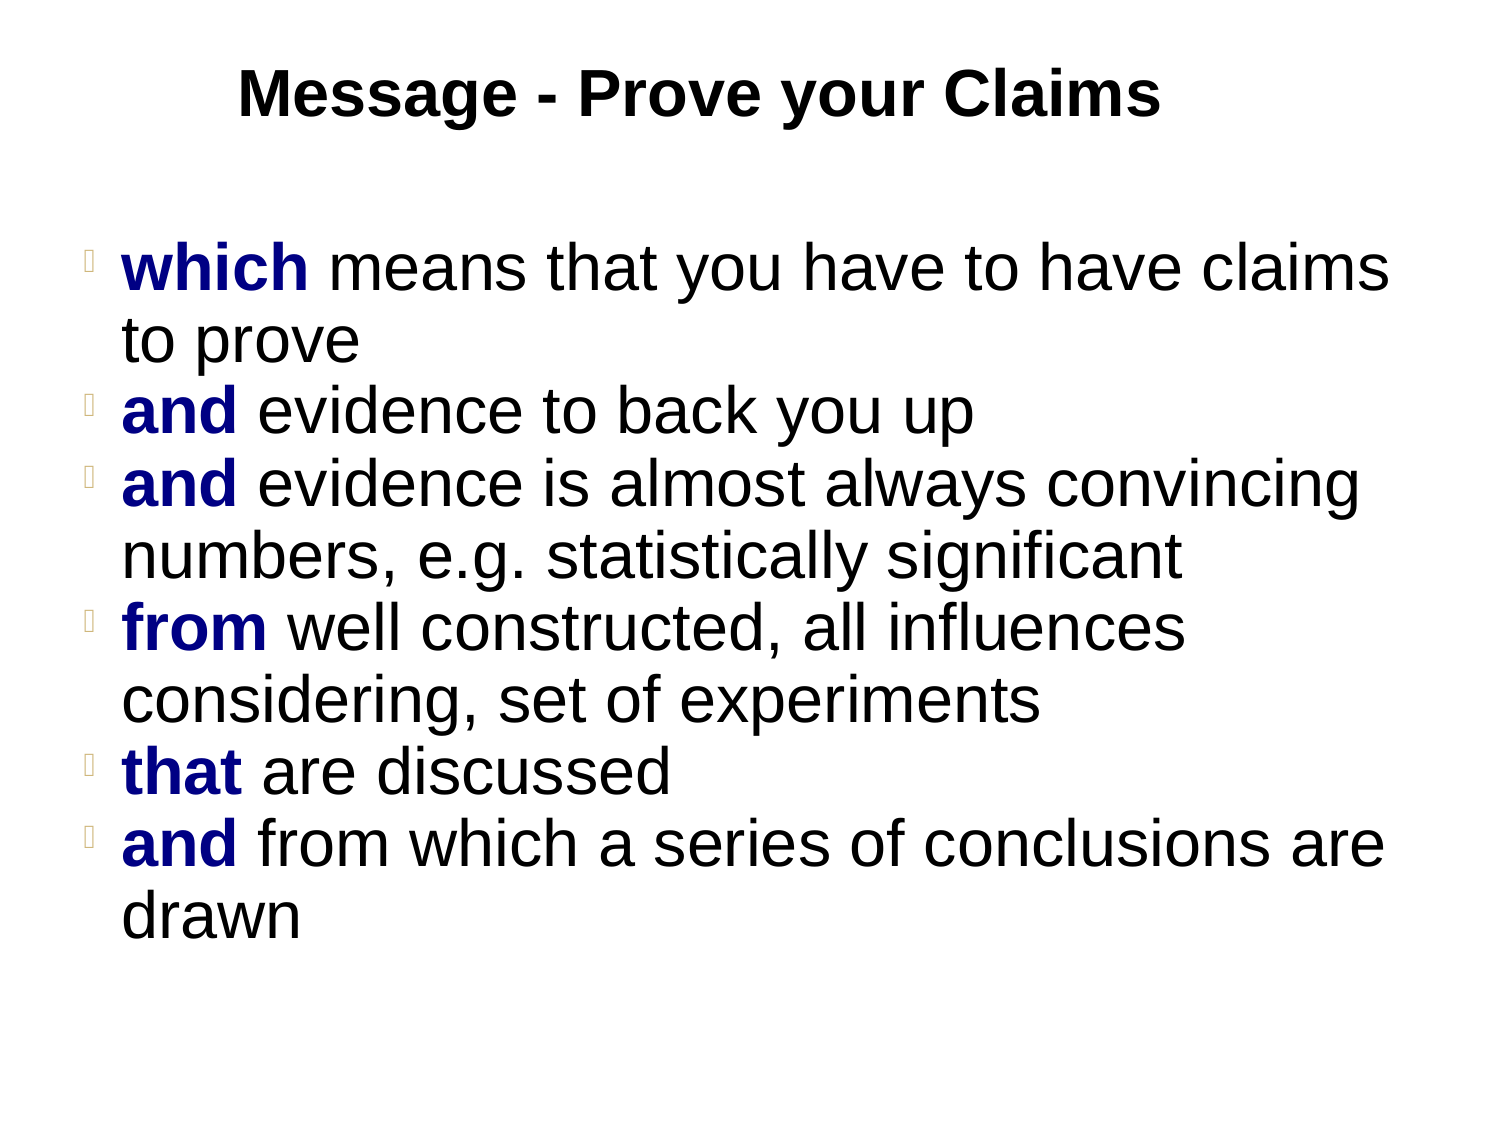

Message - Prove your Claims
which means that you have to have claims to prove
and evidence to back you up
and evidence is almost always convincing numbers, e.g. statistically significant
from well constructed, all influences considering, set of experiments
that are discussed
and from which a series of conclusions are drawn